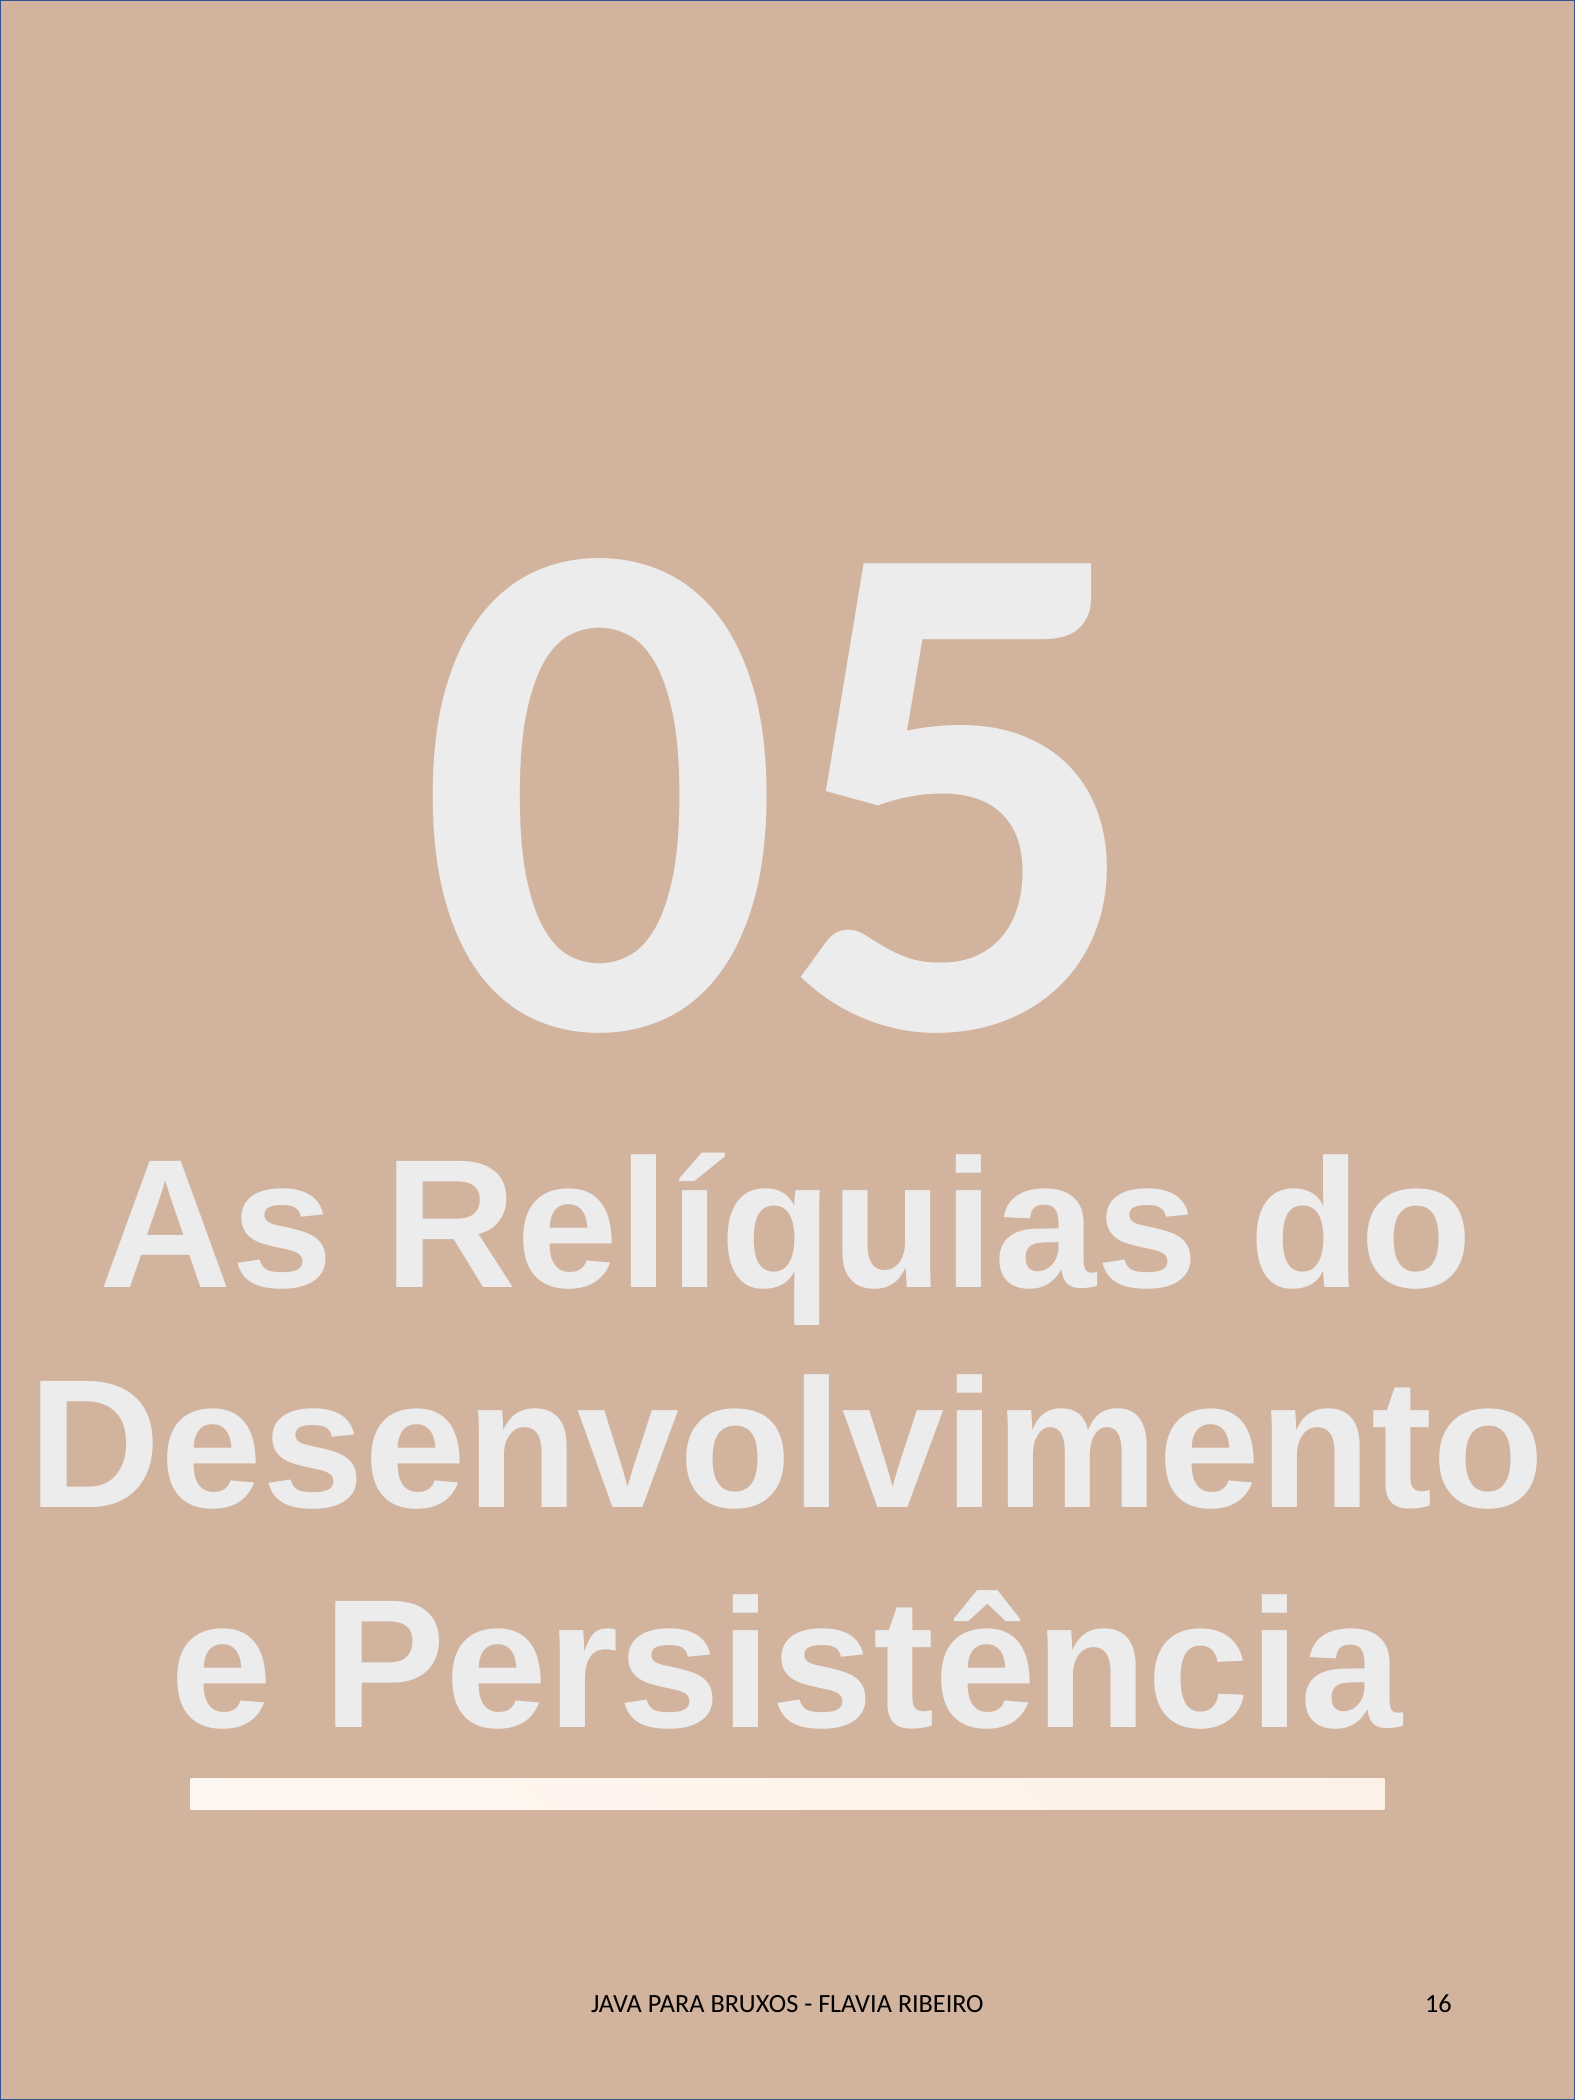

05
As Relíquias do Desenvolvimento e Persistência

JAVA PARA BRUXOS - FLAVIA RIBEIRO
16